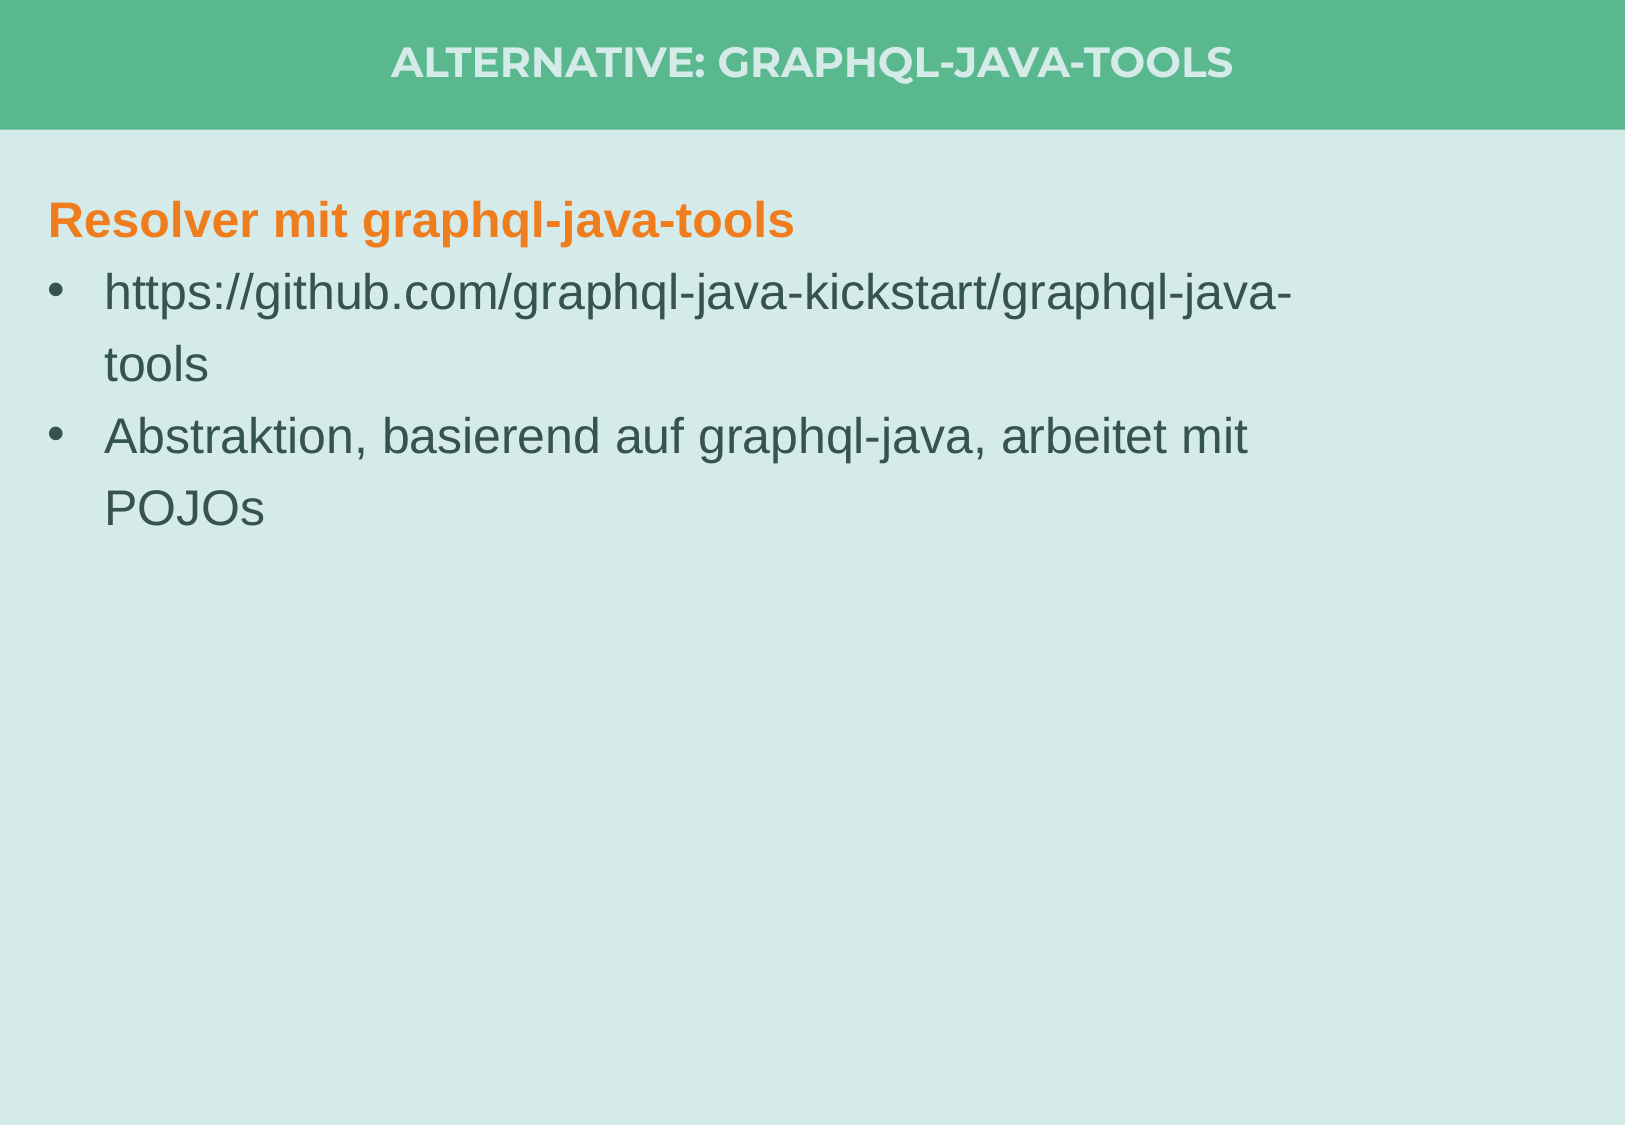

# Alternative: graphql-java-tools
Resolver mit graphql-java-tools
https://github.com/graphql-java-kickstart/graphql-java-tools
Abstraktion, basierend auf graphql-java, arbeitet mit POJOs